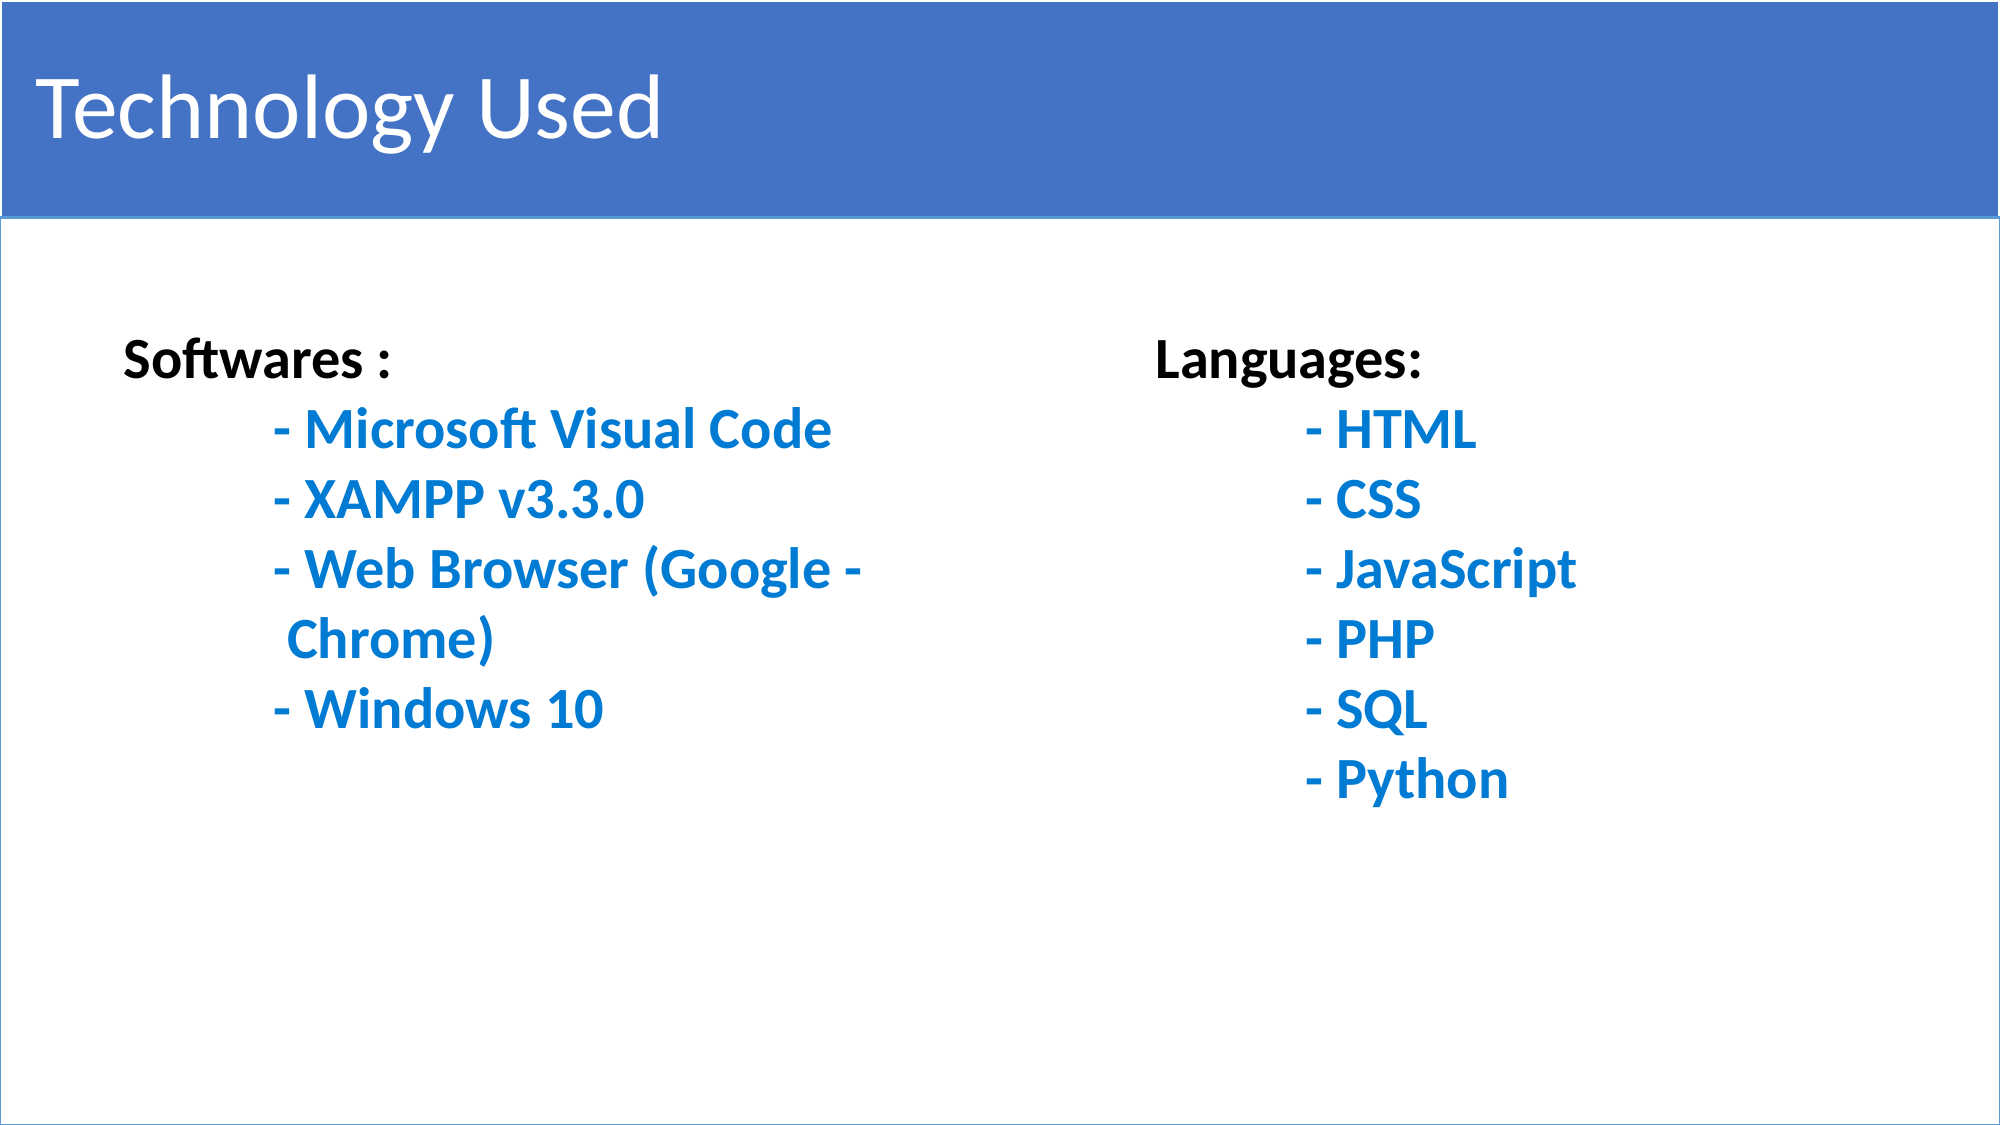

# Technology Used

Softwares :
- Microsoft Visual Code
- XAMPP v3.3.0
- Web Browser (Google -        Chrome)
- Windows 10

Languages:
- HTML
- CSS
- JavaScript
- PHP
- SQL
- Python

6